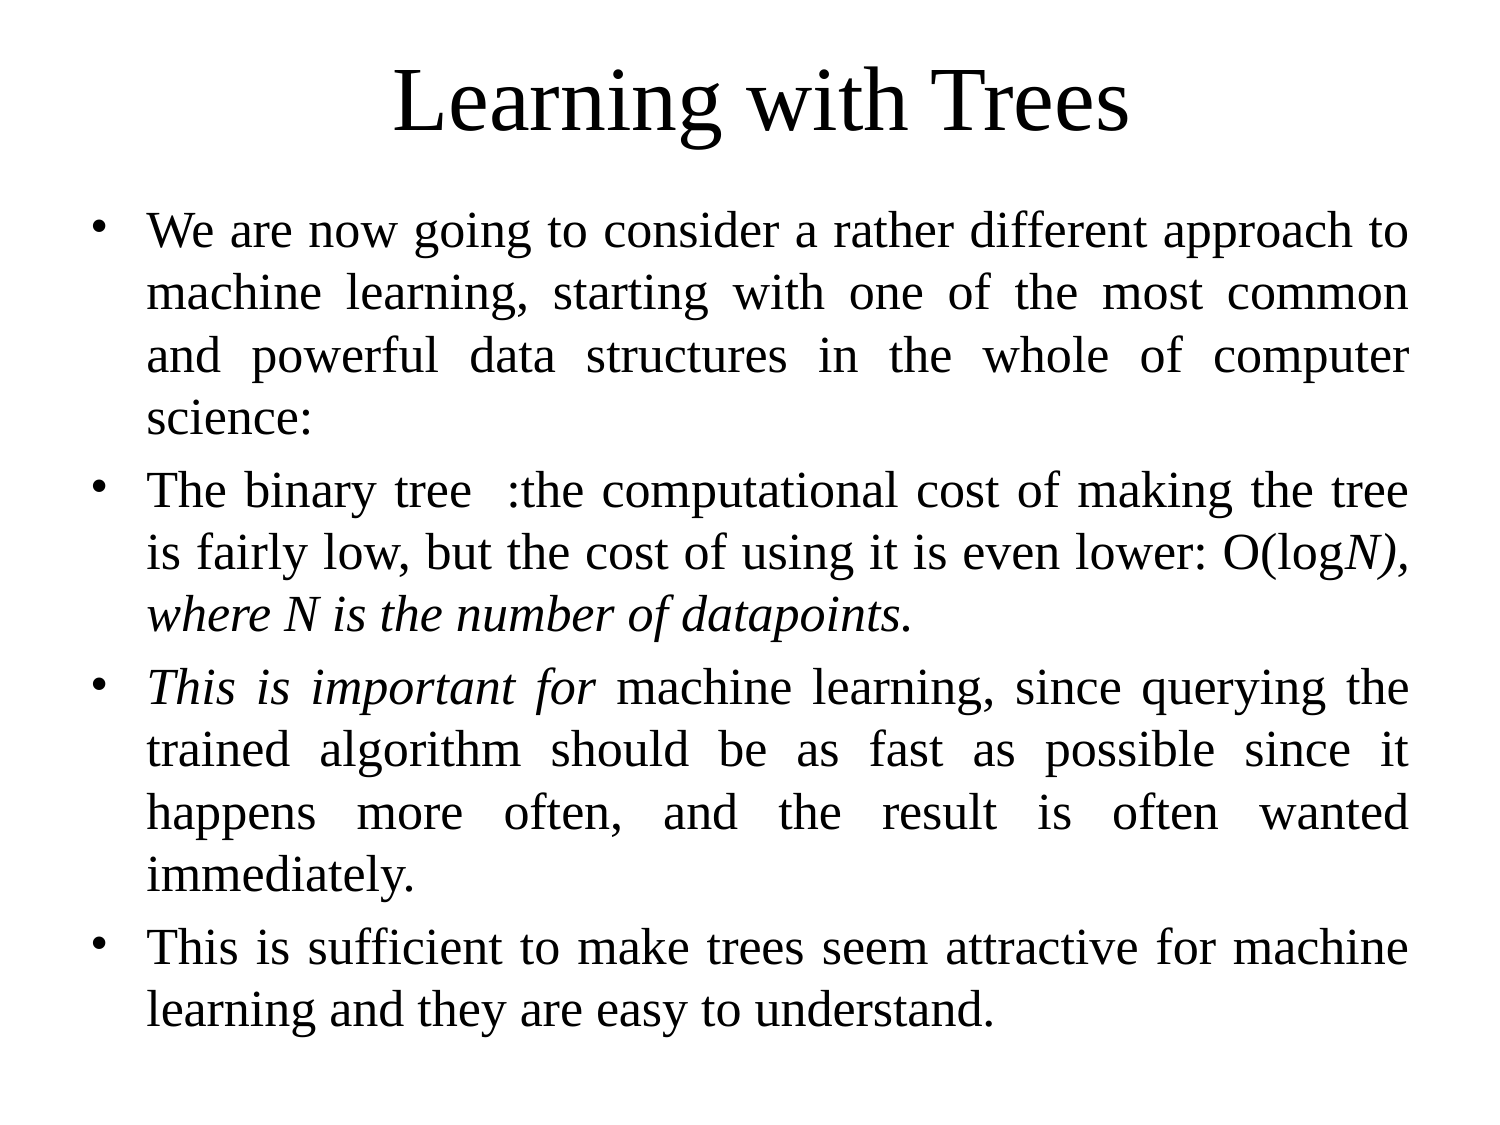

# Learning with Trees
We are now going to consider a rather different approach to machine learning, starting with one of the most common and powerful data structures in the whole of computer science:
The binary tree  :the computational cost of making the tree is fairly low, but the cost of using it is even lower: O(logN), where N is the number of datapoints.
This is important for machine learning, since querying the trained algorithm should be as fast as possible since it happens more often, and the result is often wanted immediately.
This is sufficient to make trees seem attractive for machine learning and they are easy to understand.